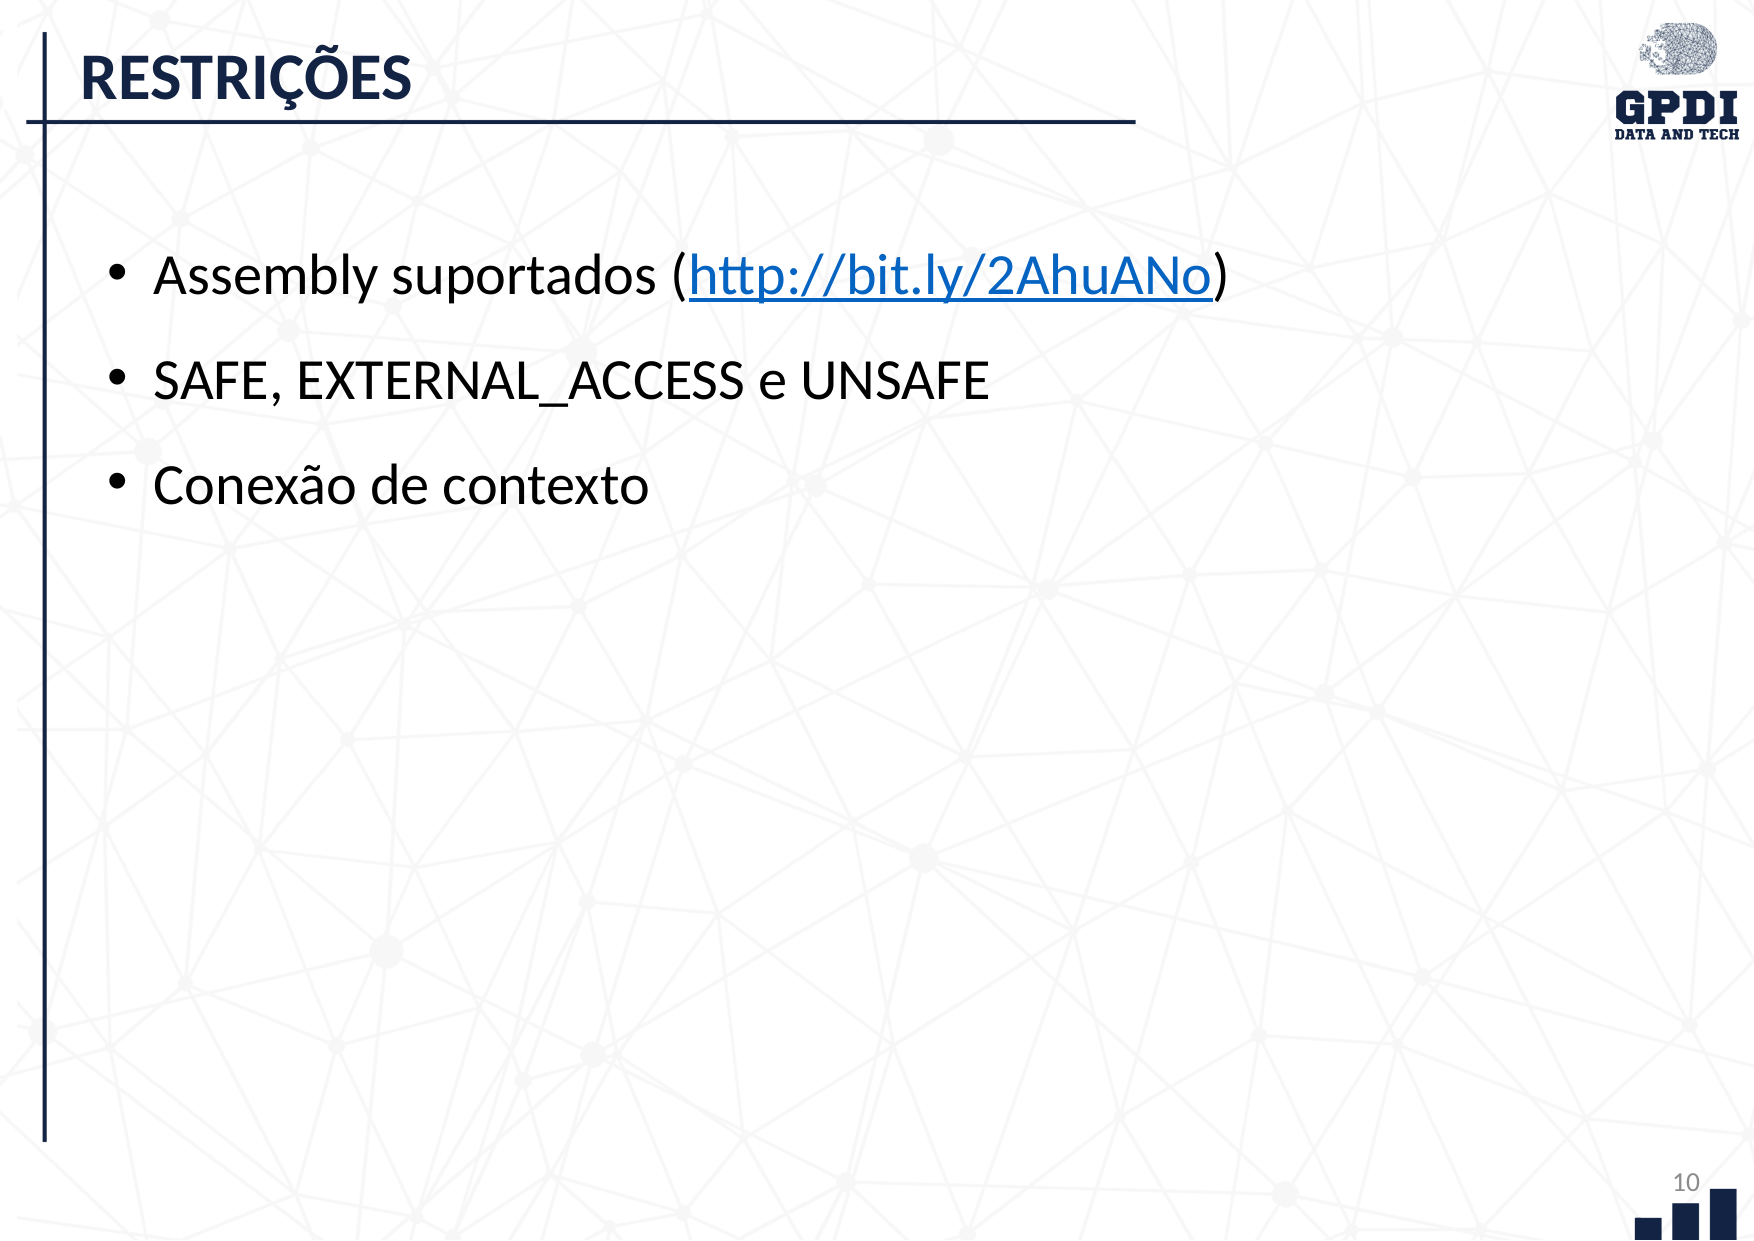

RESTRIÇÕES
Assembly suportados (http://bit.ly/2AhuANo)
SAFE, EXTERNAL_ACCESS e UNSAFE
Conexão de contexto
10